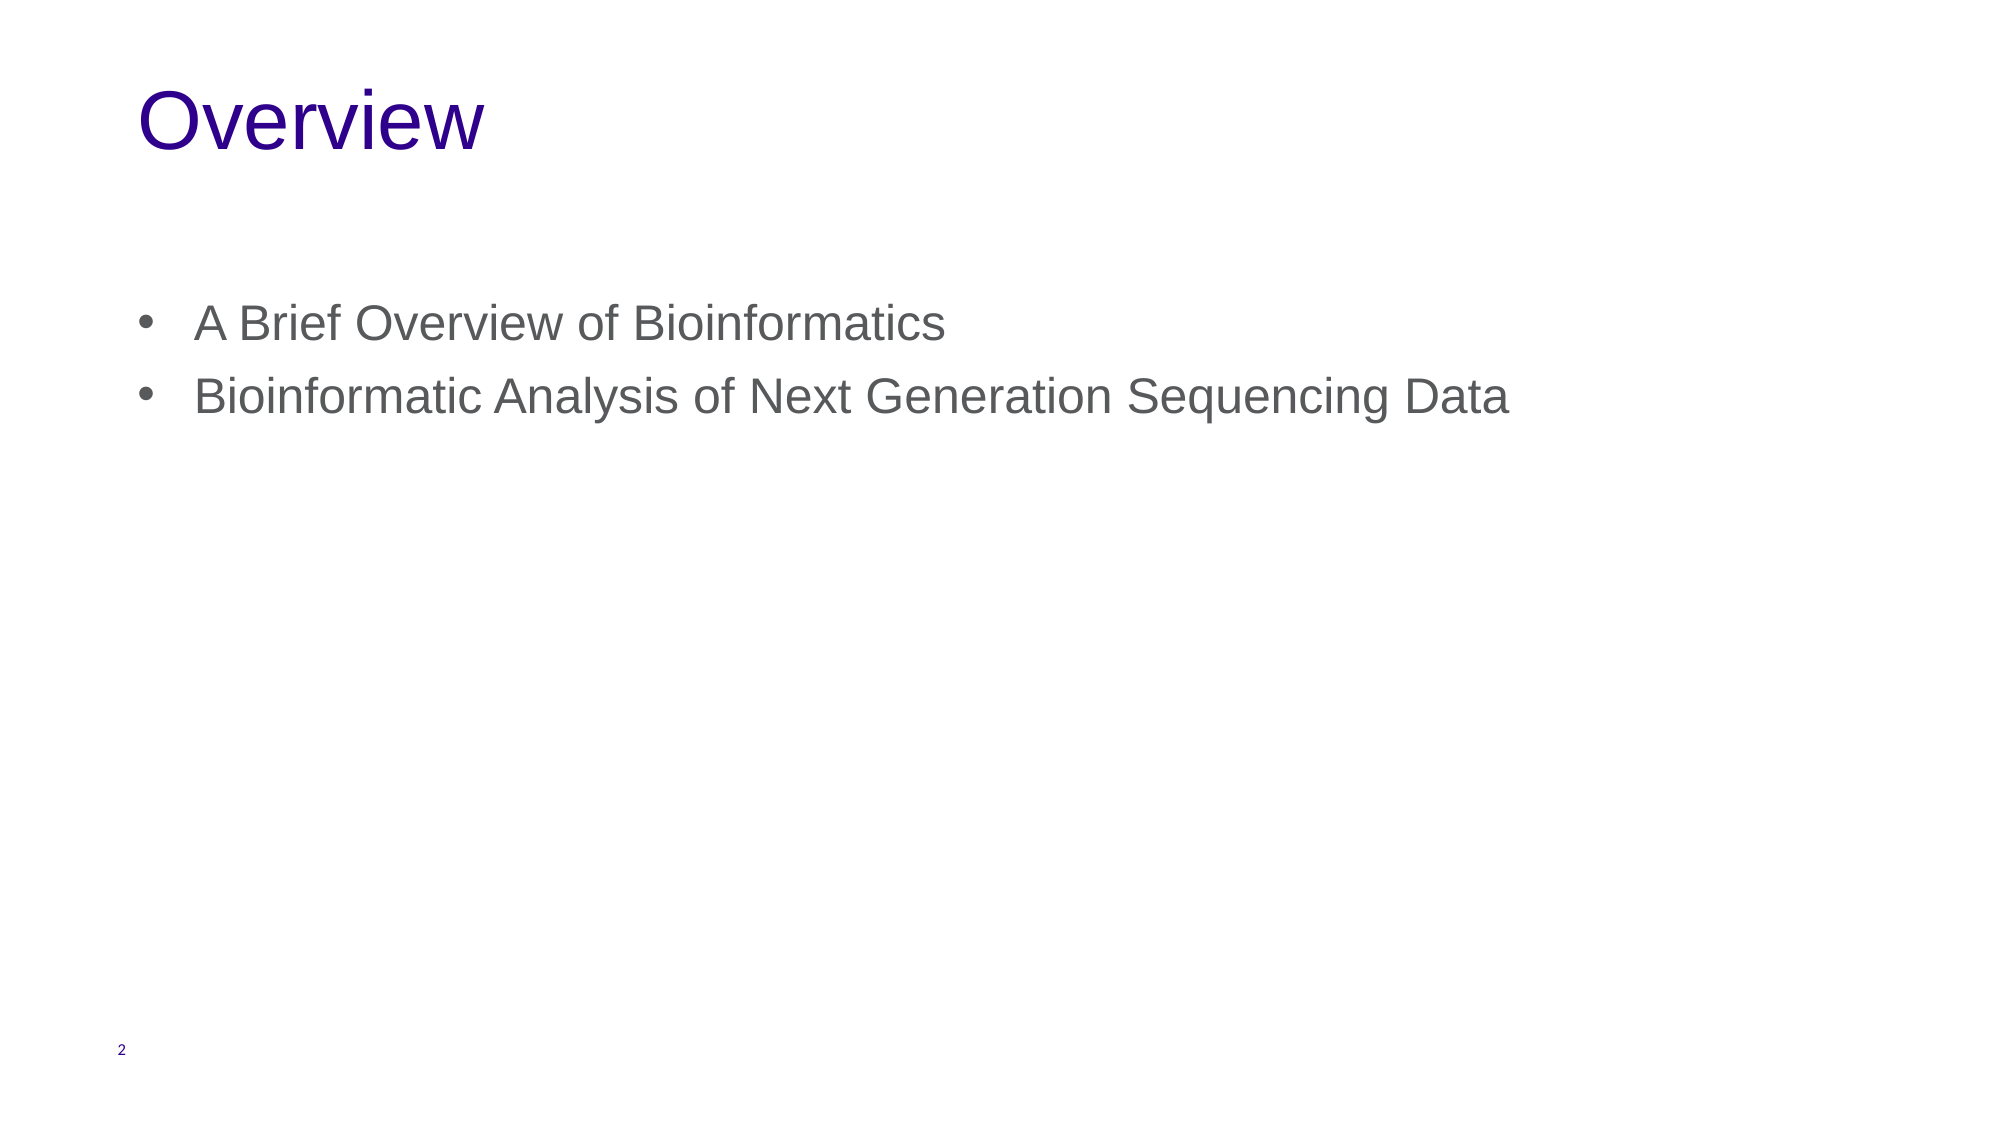

# Overview
A Brief Overview of Bioinformatics
Bioinformatic Analysis of Next Generation Sequencing Data
2